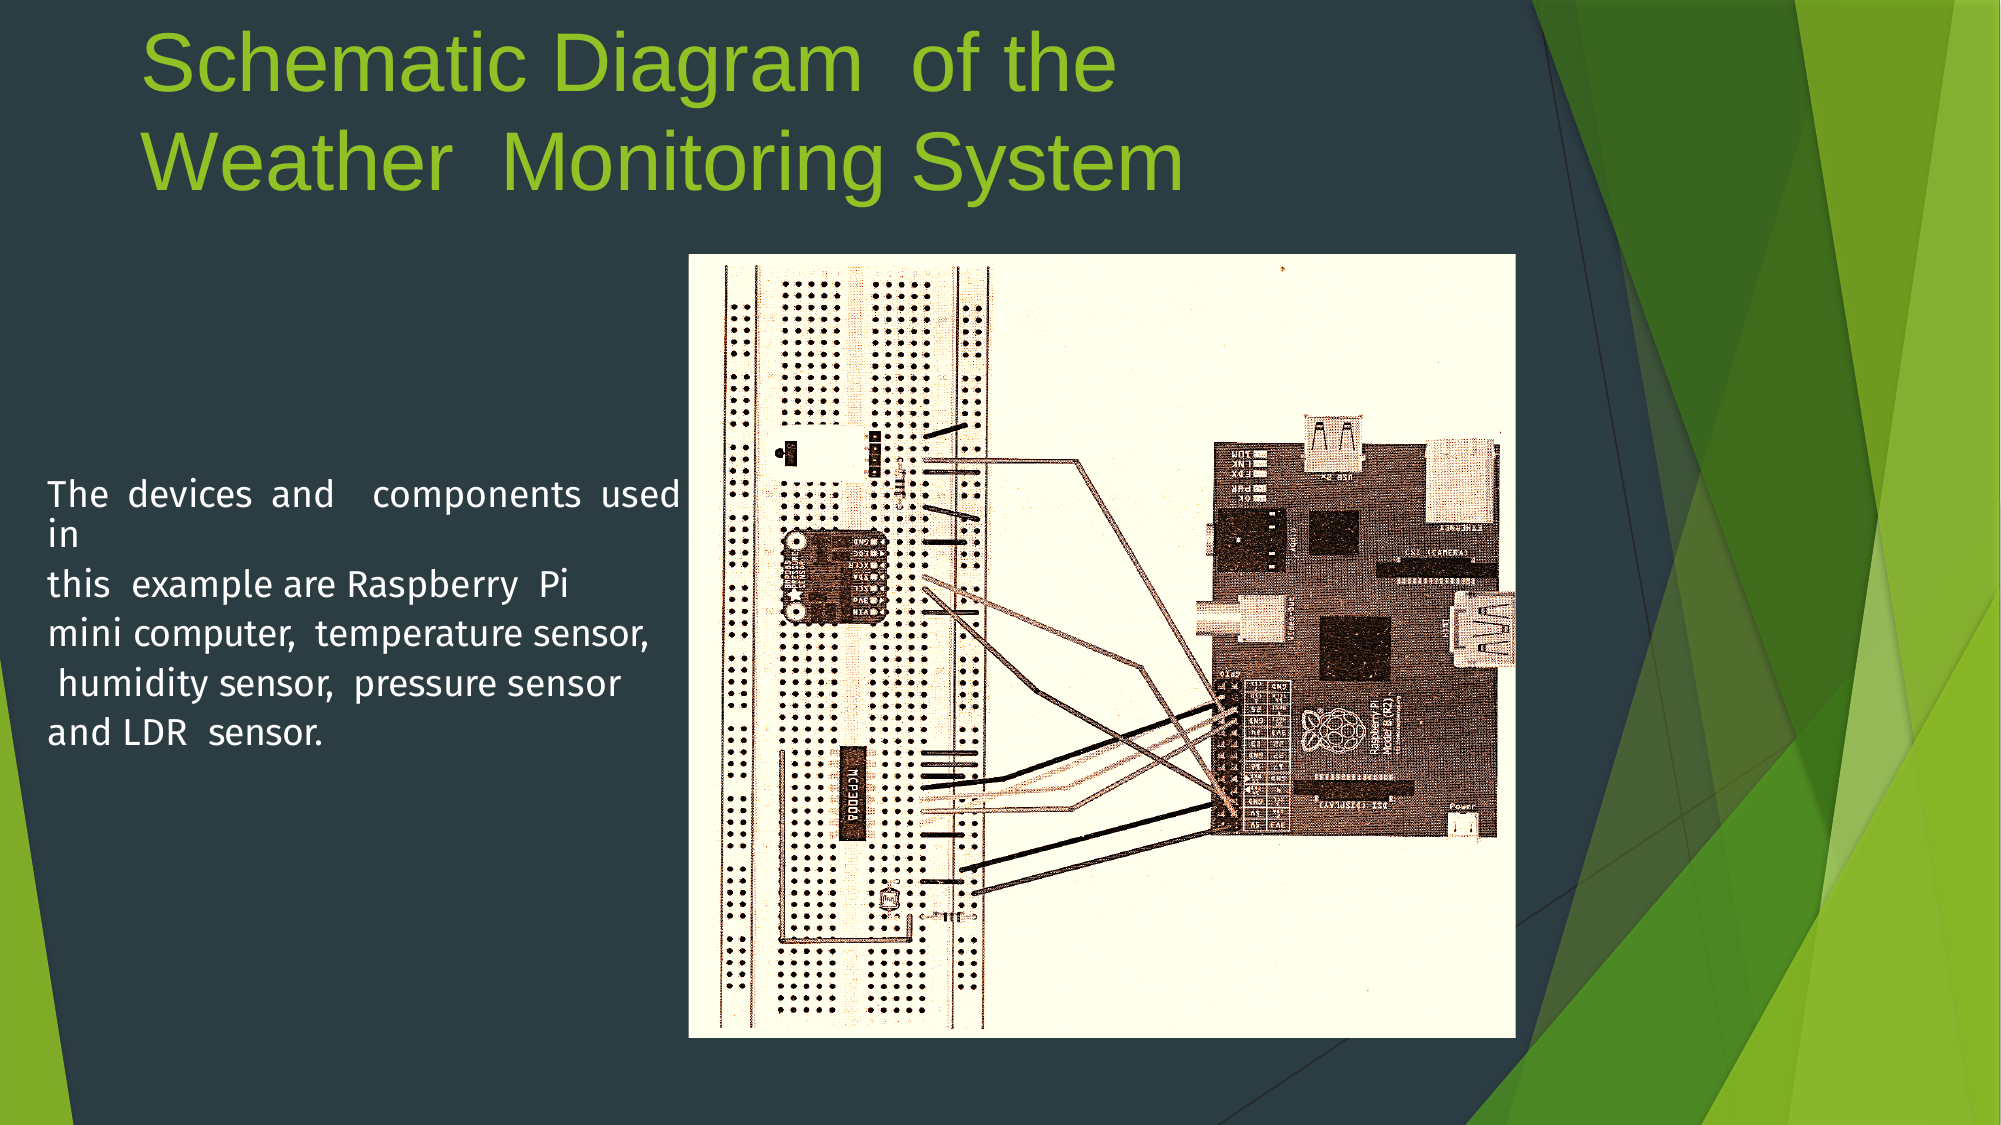

Schematic Diagram  of the
Weather  Monitoring System

The devices and  components used in
this  example are Raspberry  Pi
mini computer,  temperature sensor,
 humidity sensor,  pressure sensor
and LDR  sensor.